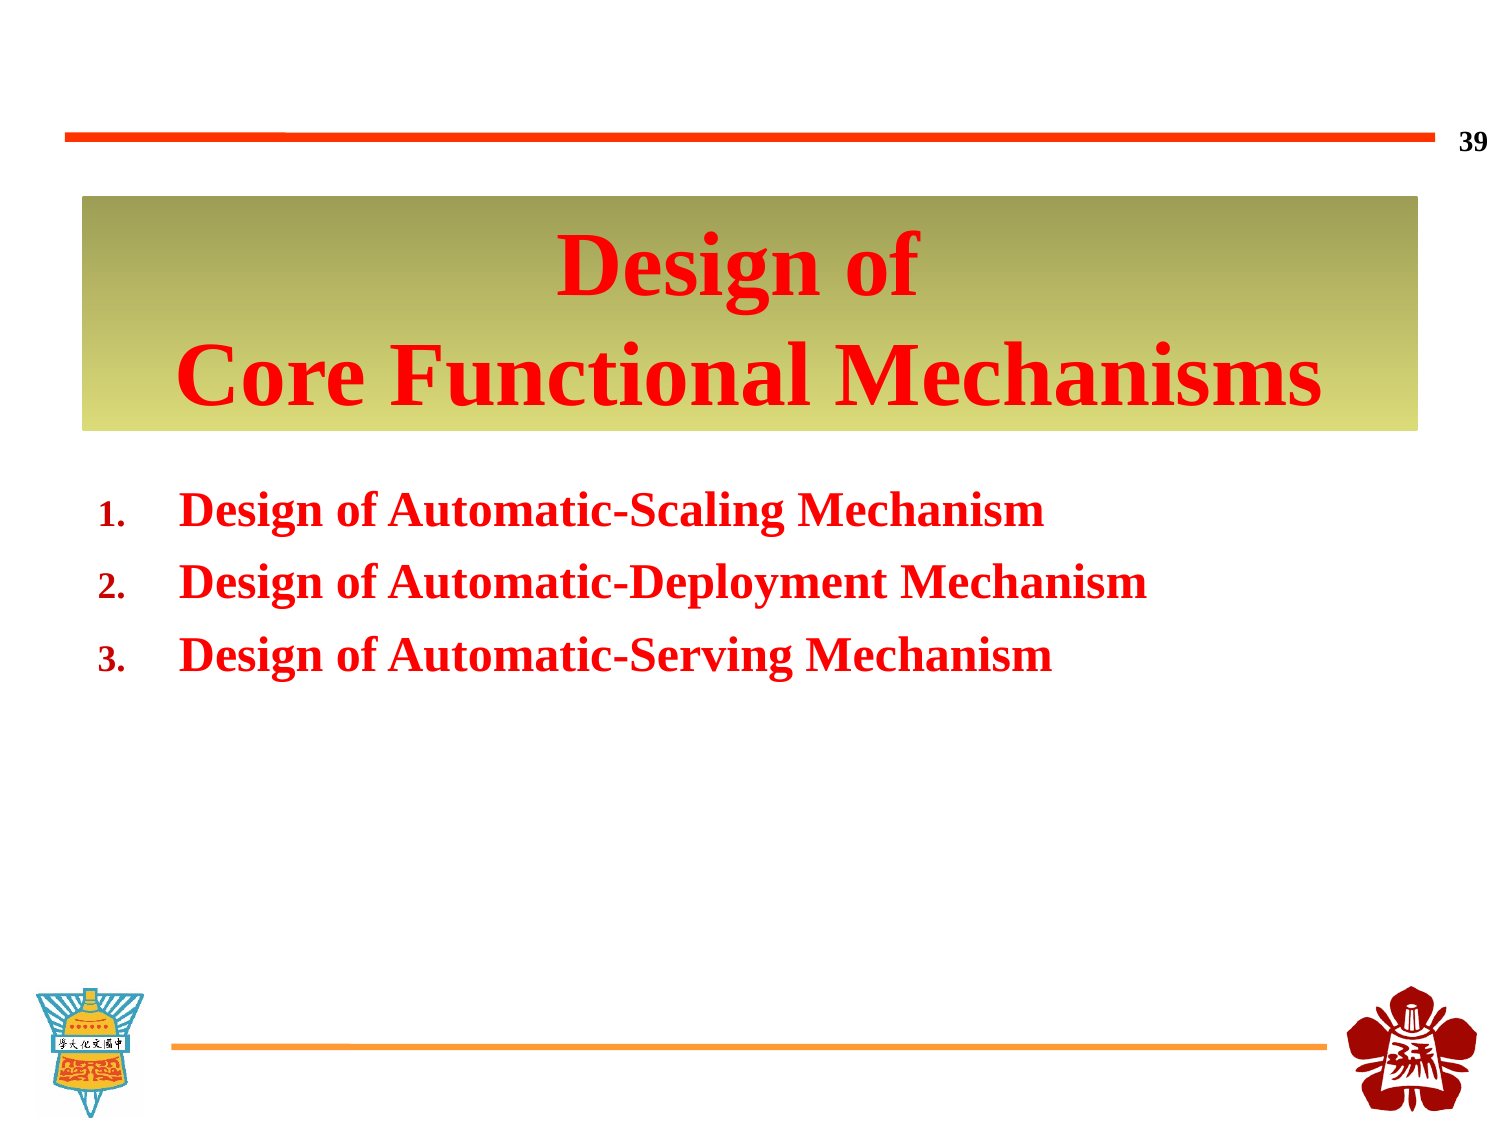

39
Design of
Core Functional Mechanisms
Design of Automatic-Scaling Mechanism
Design of Automatic-Deployment Mechanism
Design of Automatic-Serving Mechanism